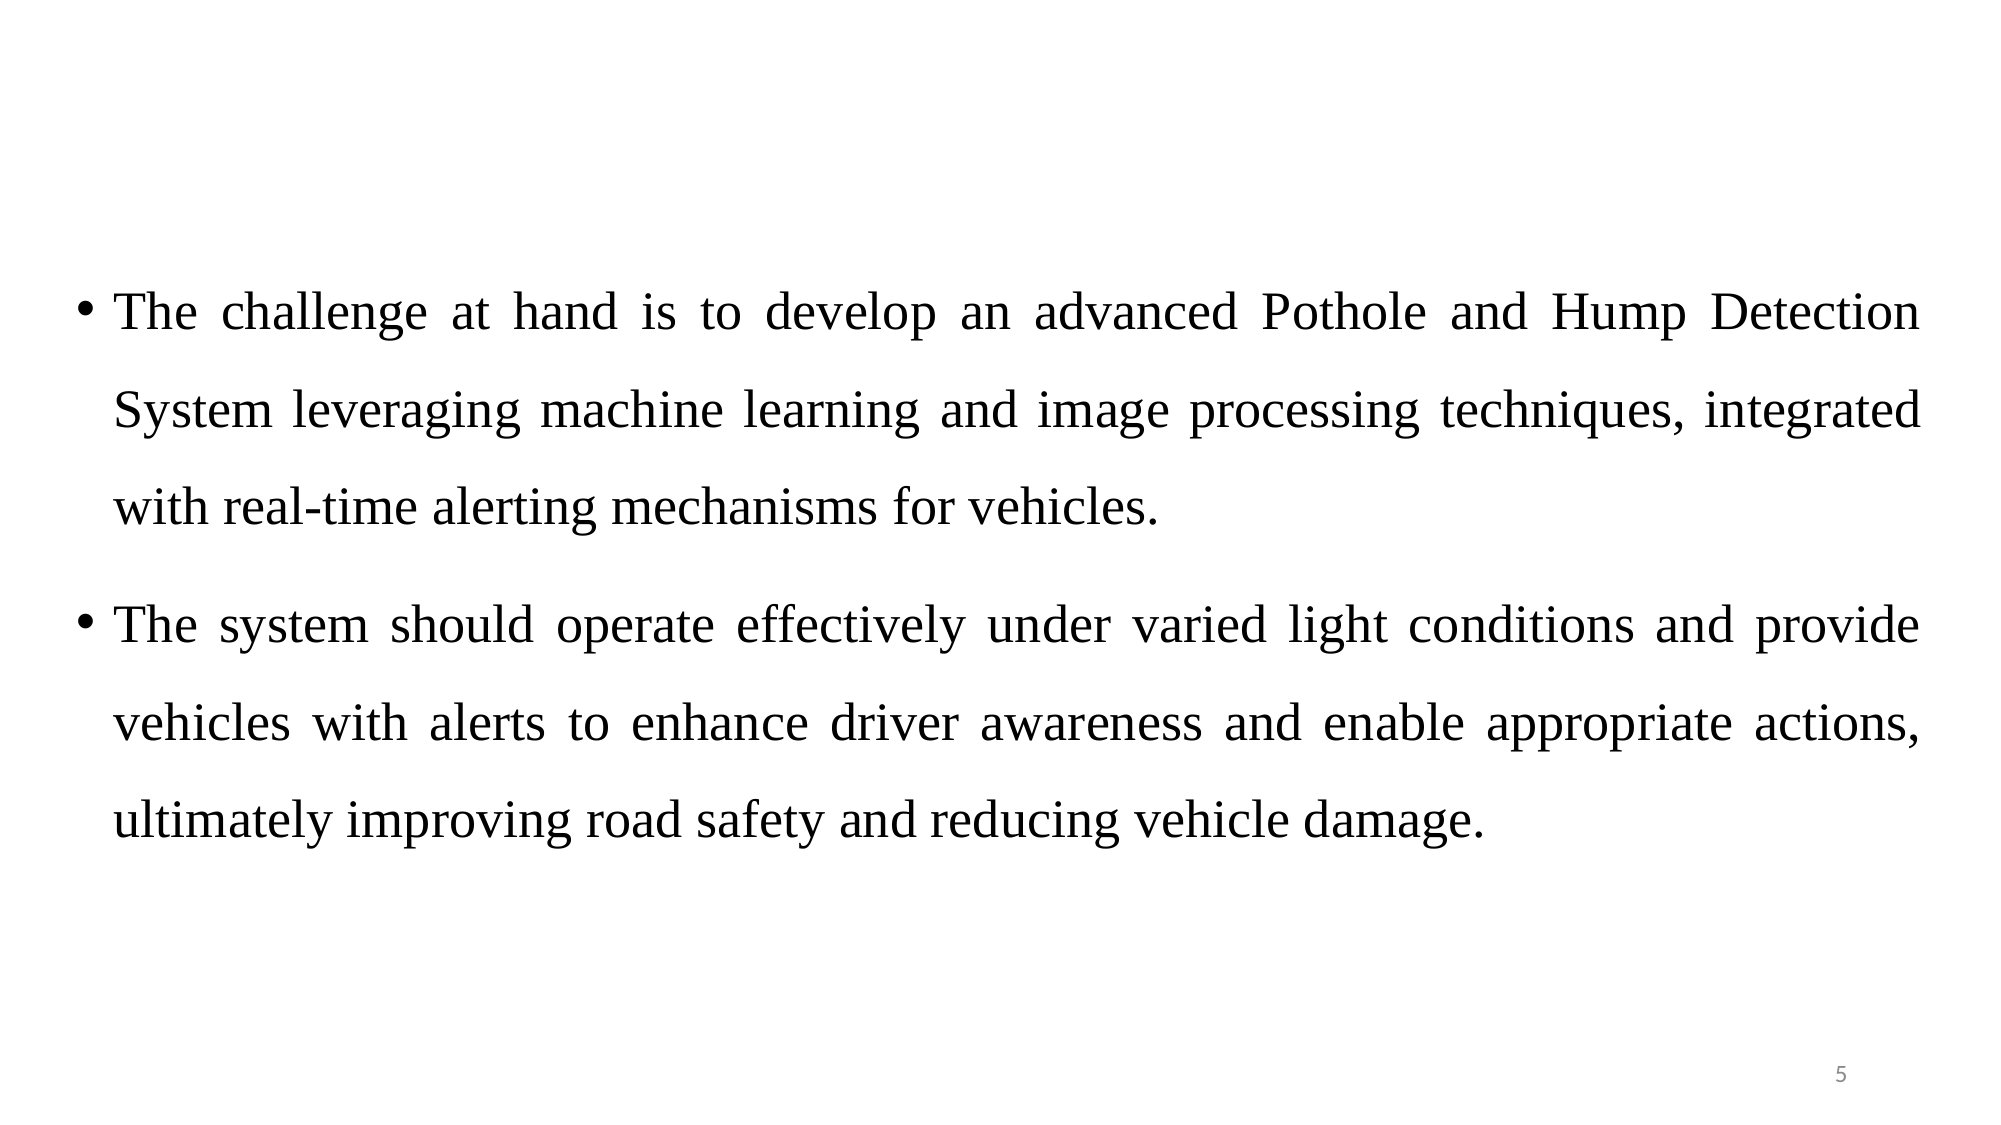

The challenge at hand is to develop an advanced Pothole and Hump Detection System leveraging machine learning and image processing techniques, integrated with real-time alerting mechanisms for vehicles.
The system should operate effectively under varied light conditions and provide vehicles with alerts to enhance driver awareness and enable appropriate actions, ultimately improving road safety and reducing vehicle damage.

5